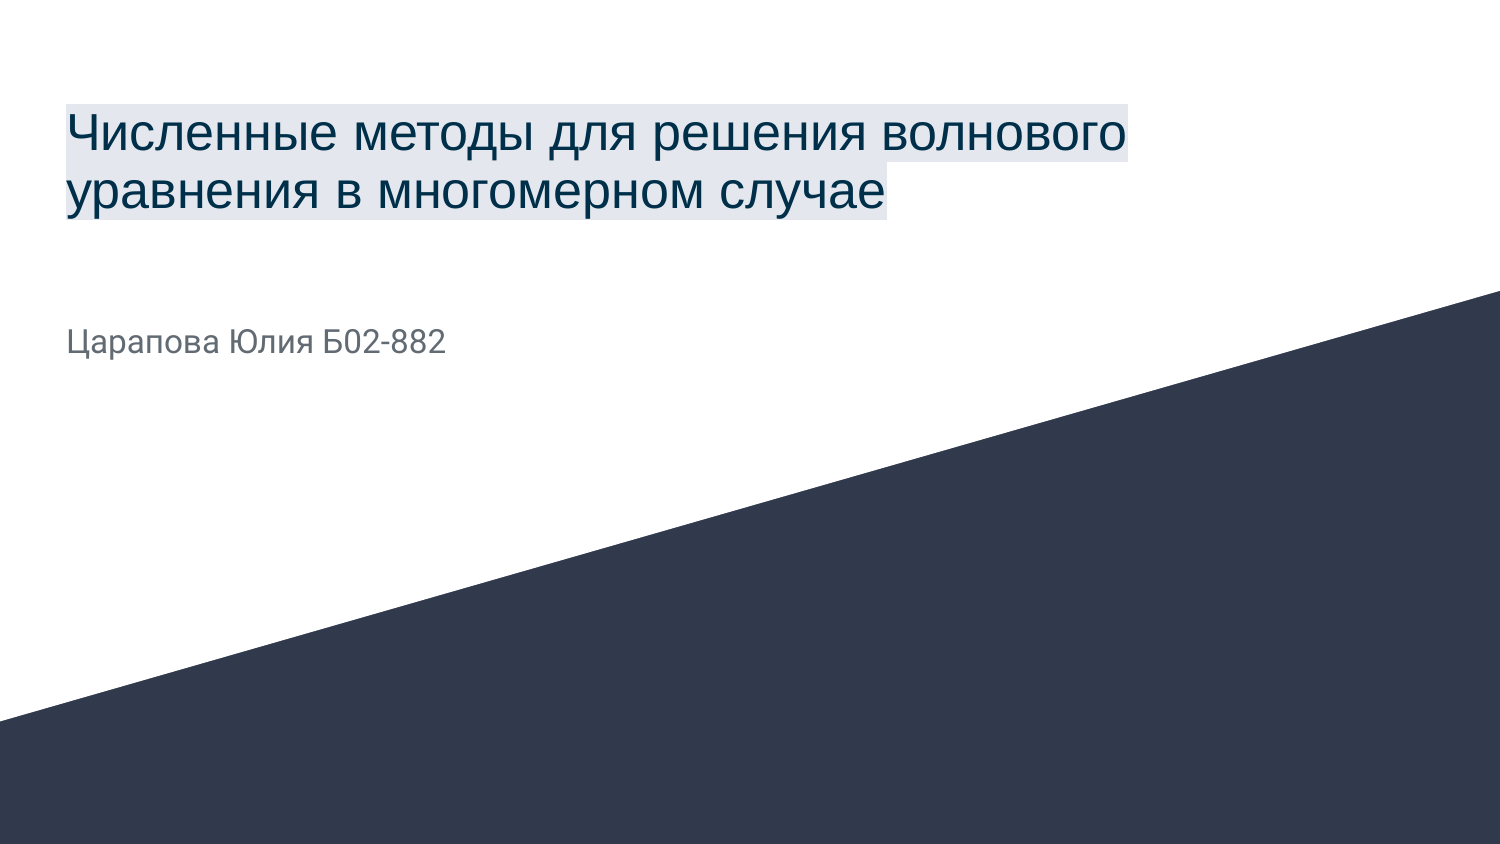

# Численные методы для решения волнового
уравнения в многомерном случае

Царапова Юлия Б02-882